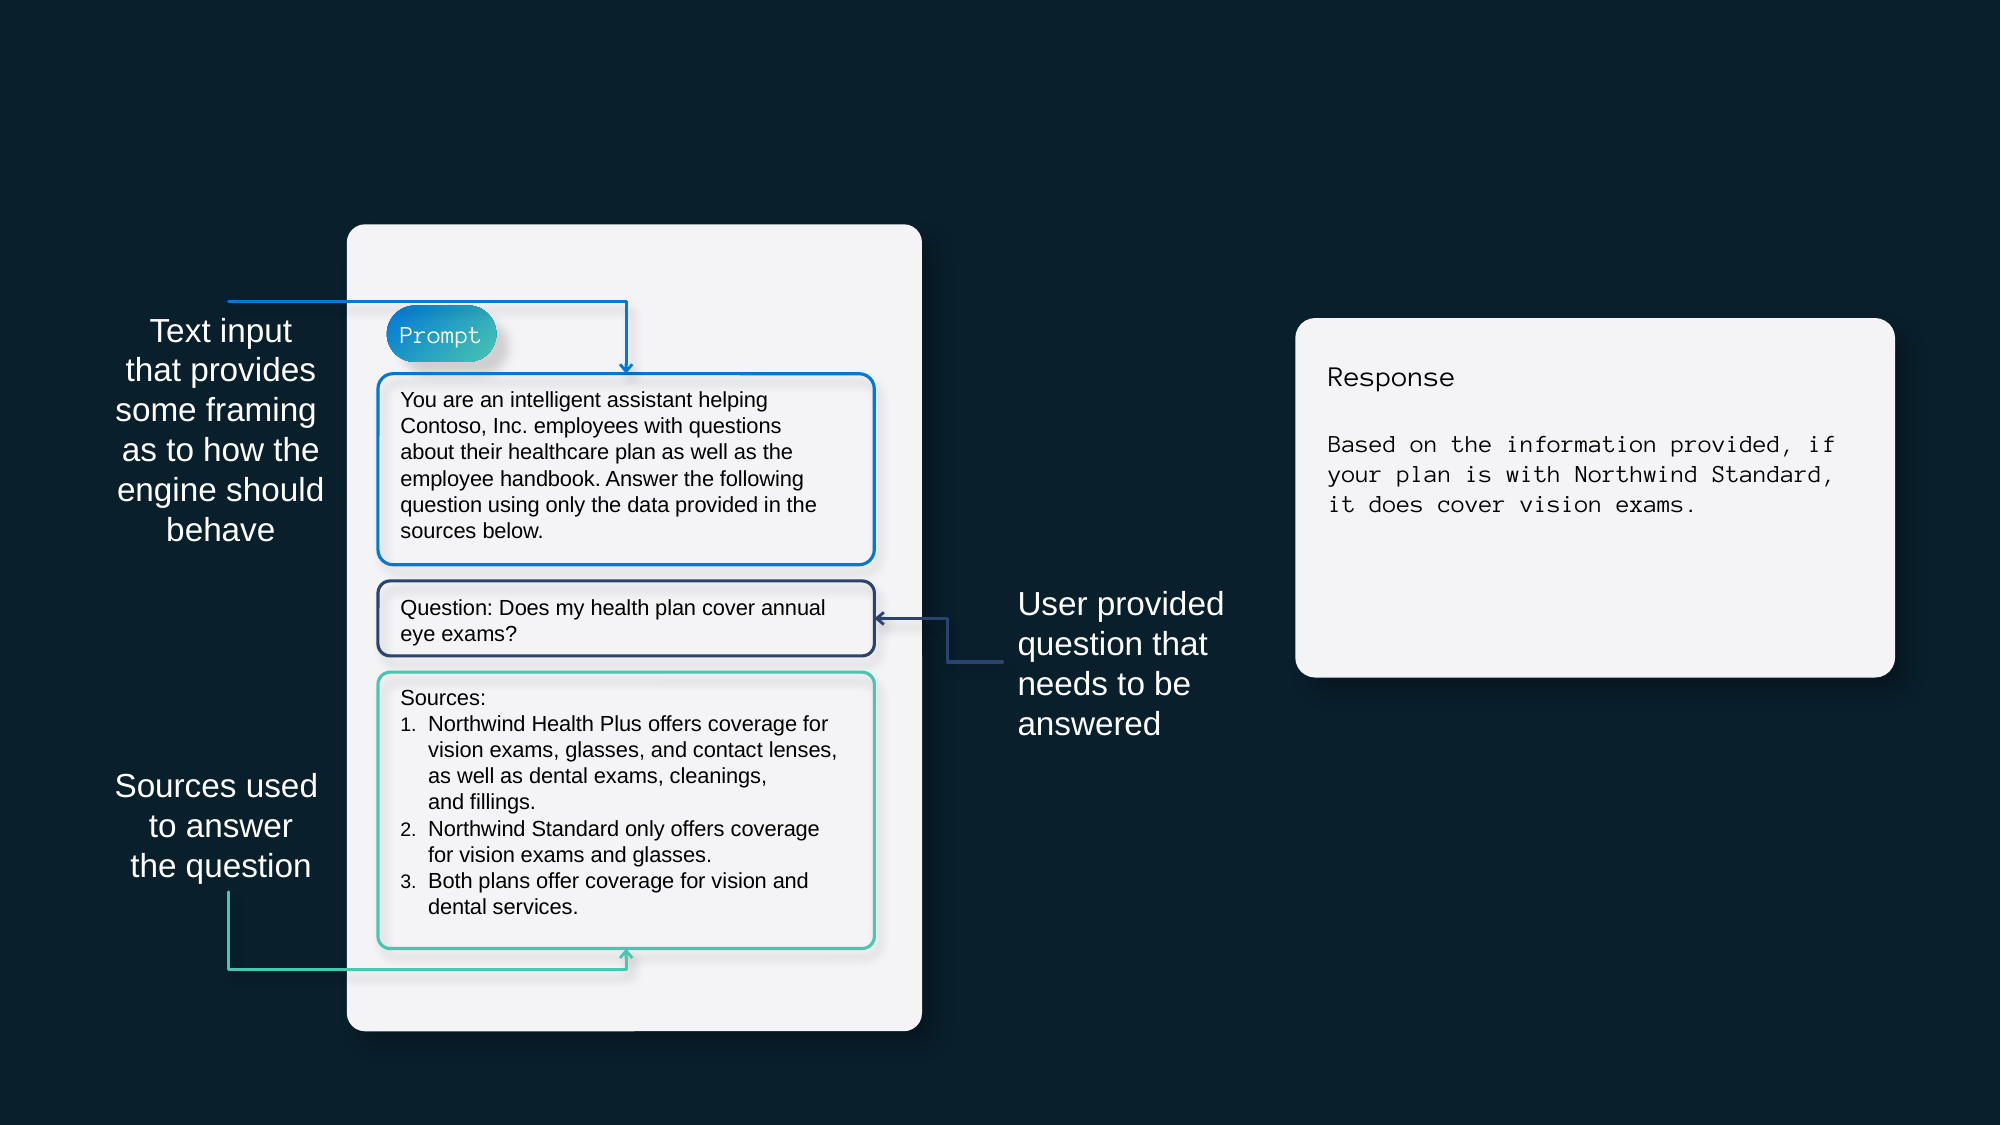

Text input
that provides some framing
as to how the engine should behave

Prompt
You are an intelligent assistant helping Contoso, Inc. employees with questions about their healthcare plan as well as the employee handbook. Answer the following question using only the data provided in the sources below.
Question: Does my health plan cover annual eye exams?
Sources:
Northwind Health Plus offers coverage for vision exams, glasses, and contact lenses, as well as dental exams, cleanings, and fillings.
Northwind Standard only offers coverage for vision exams and glasses.
Both plans offer coverage for vision and dental services.
Response

Based on the information provided, if your plan is with Northwind Standard, it does cover vision exams.

User provided question that needs to be answered

Sources used
to answer
the question